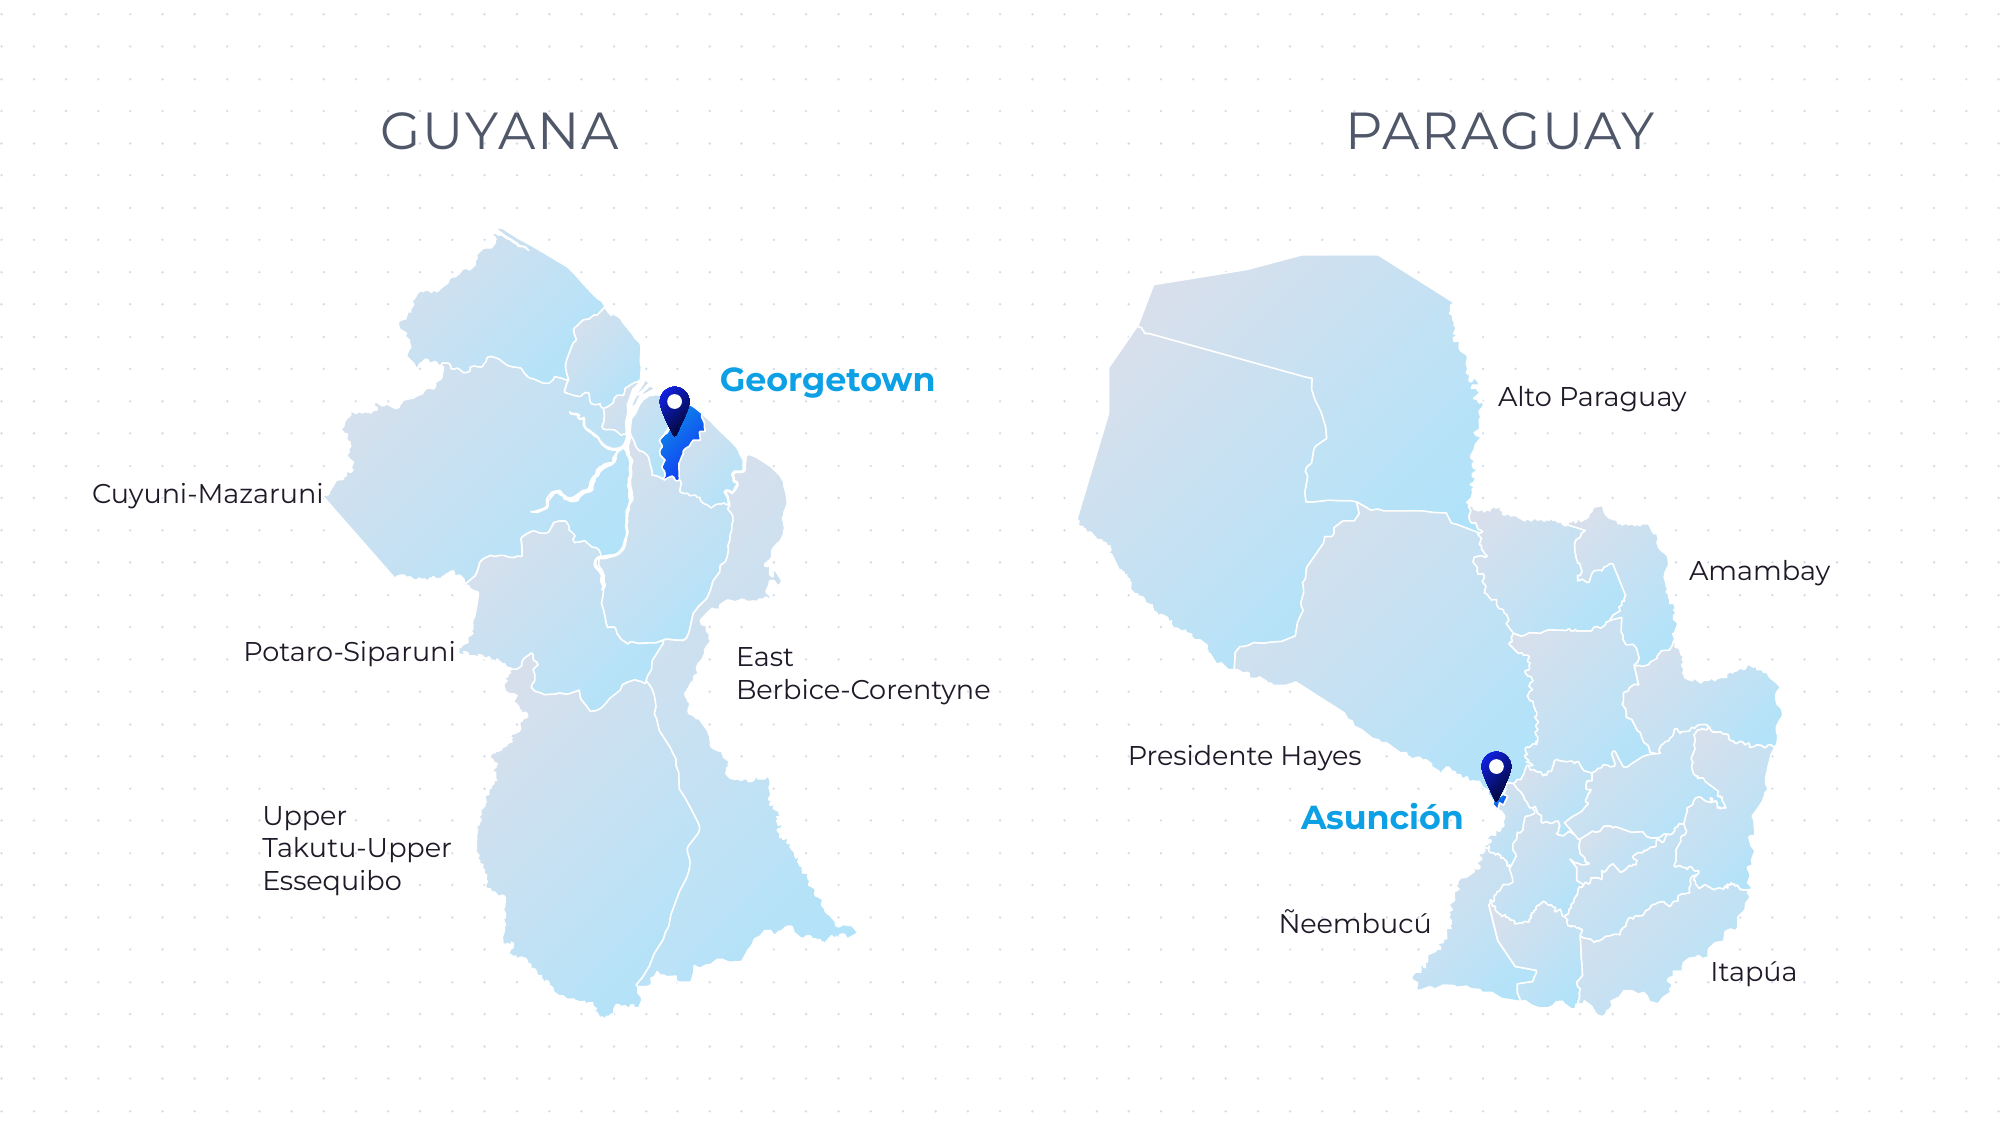

GUYANA
PARAGUAY

Georgetown
Cuyuni-Mazaruni
Potaro-Siparuni
East
Berbice-Corentyne
Upper
Takutu-Upper
Essequibo

Alto Paraguay
Amambay
Presidente Hayes
Asunción
Ñeembucú
Itapúa